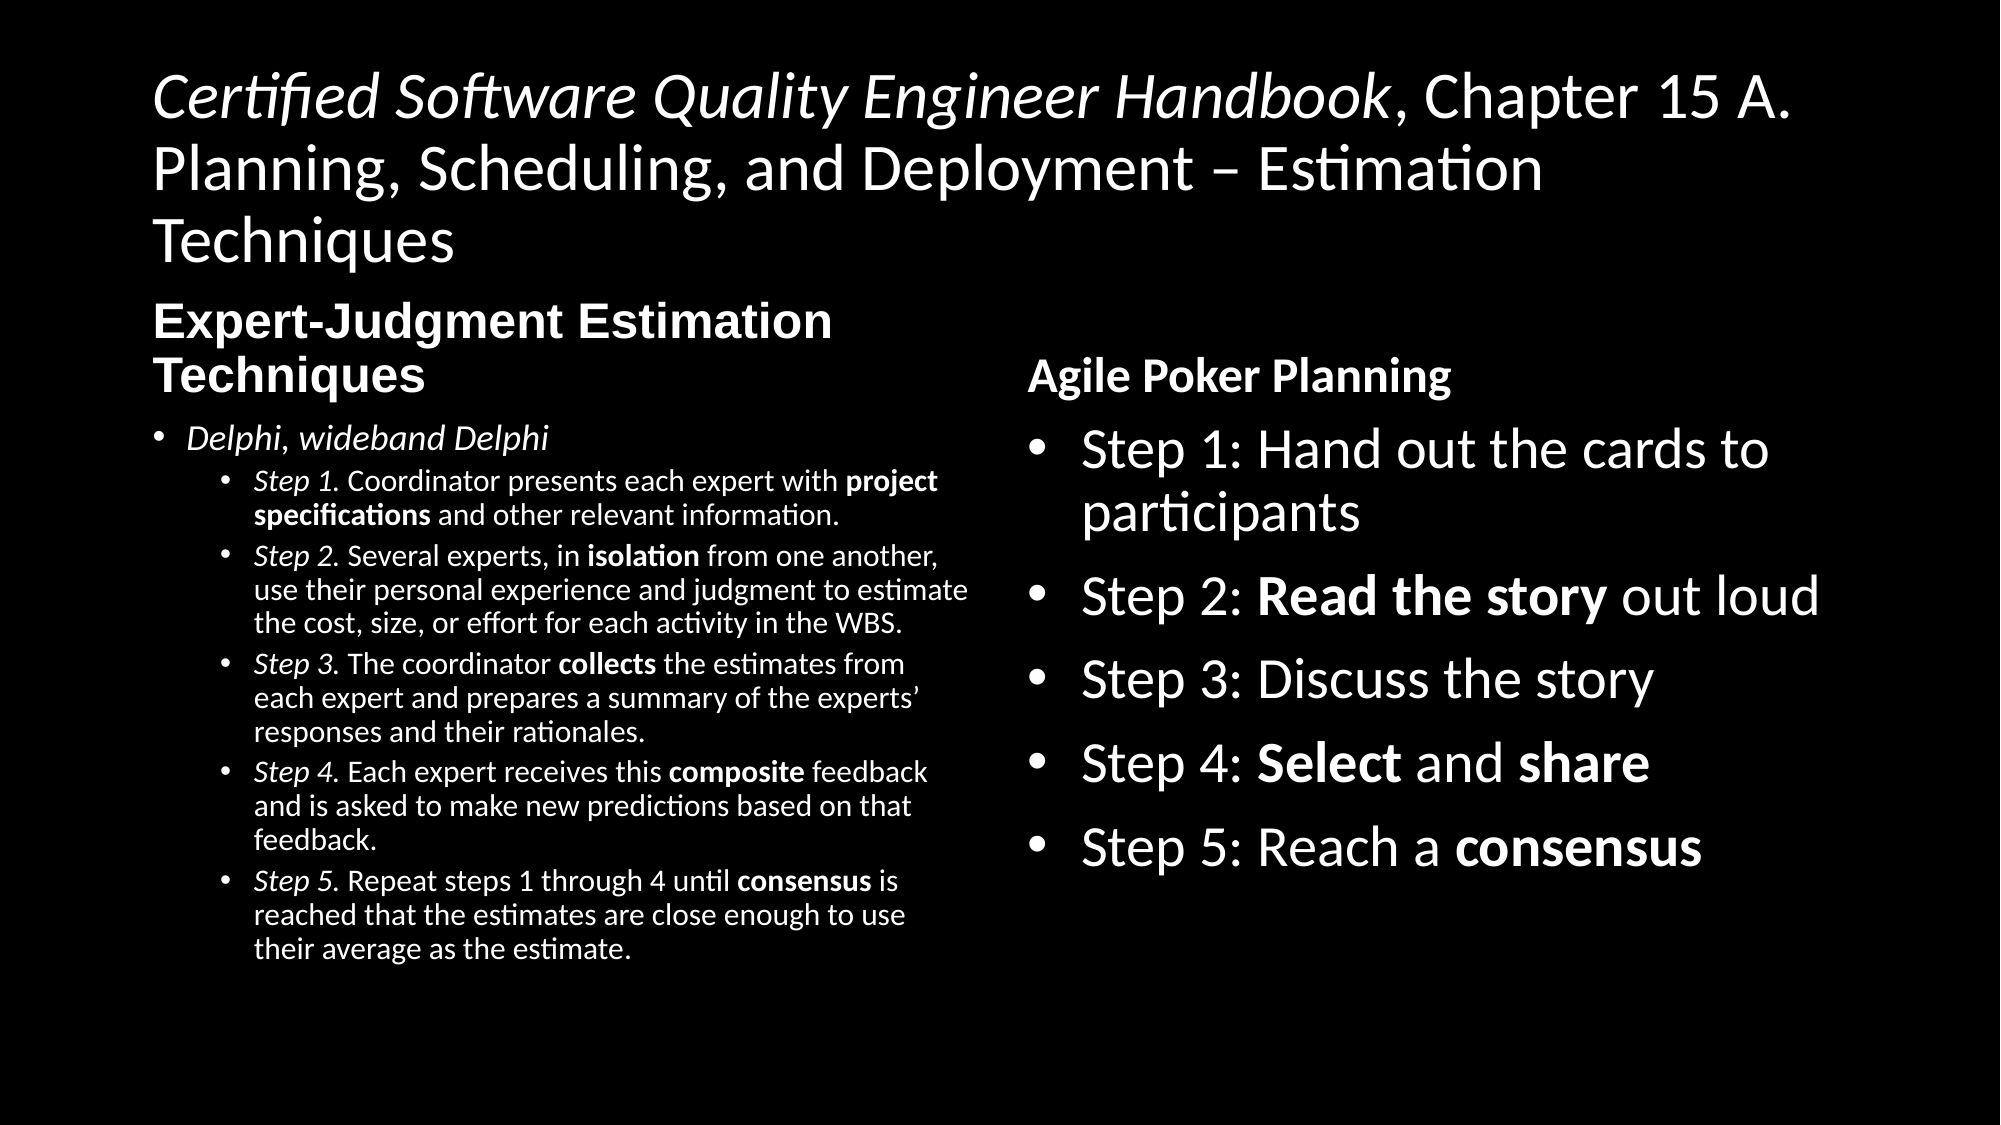

# Certified Software Quality Engineer Handbook, Chapter 15 A. Planning, Scheduling, and Deployment – Estimation Techniques
Expert-Judgment Estimation Techniques
Agile Poker Planning
Delphi, wideband Delphi
Step 1. Coordinator presents each expert with project specifications and other relevant information.
Step 2. Several experts, in isolation from one another, use their personal experience and judgment to estimate the cost, size, or effort for each activity in the WBS.
Step 3. The coordinator collects the estimates from each expert and prepares a summary of the experts’ responses and their rationales.
Step 4. Each expert receives this composite feedback and is asked to make new predictions based on that feedback.
Step 5. Repeat steps 1 through 4 until consensus is reached that the estimates are close enough to use their average as the estimate.

Step 1: Hand out the cards to participants
Step 2: Read the story out loud
Step 3: Discuss the story
Step 4: Select and share
Step 5: Reach a consensus